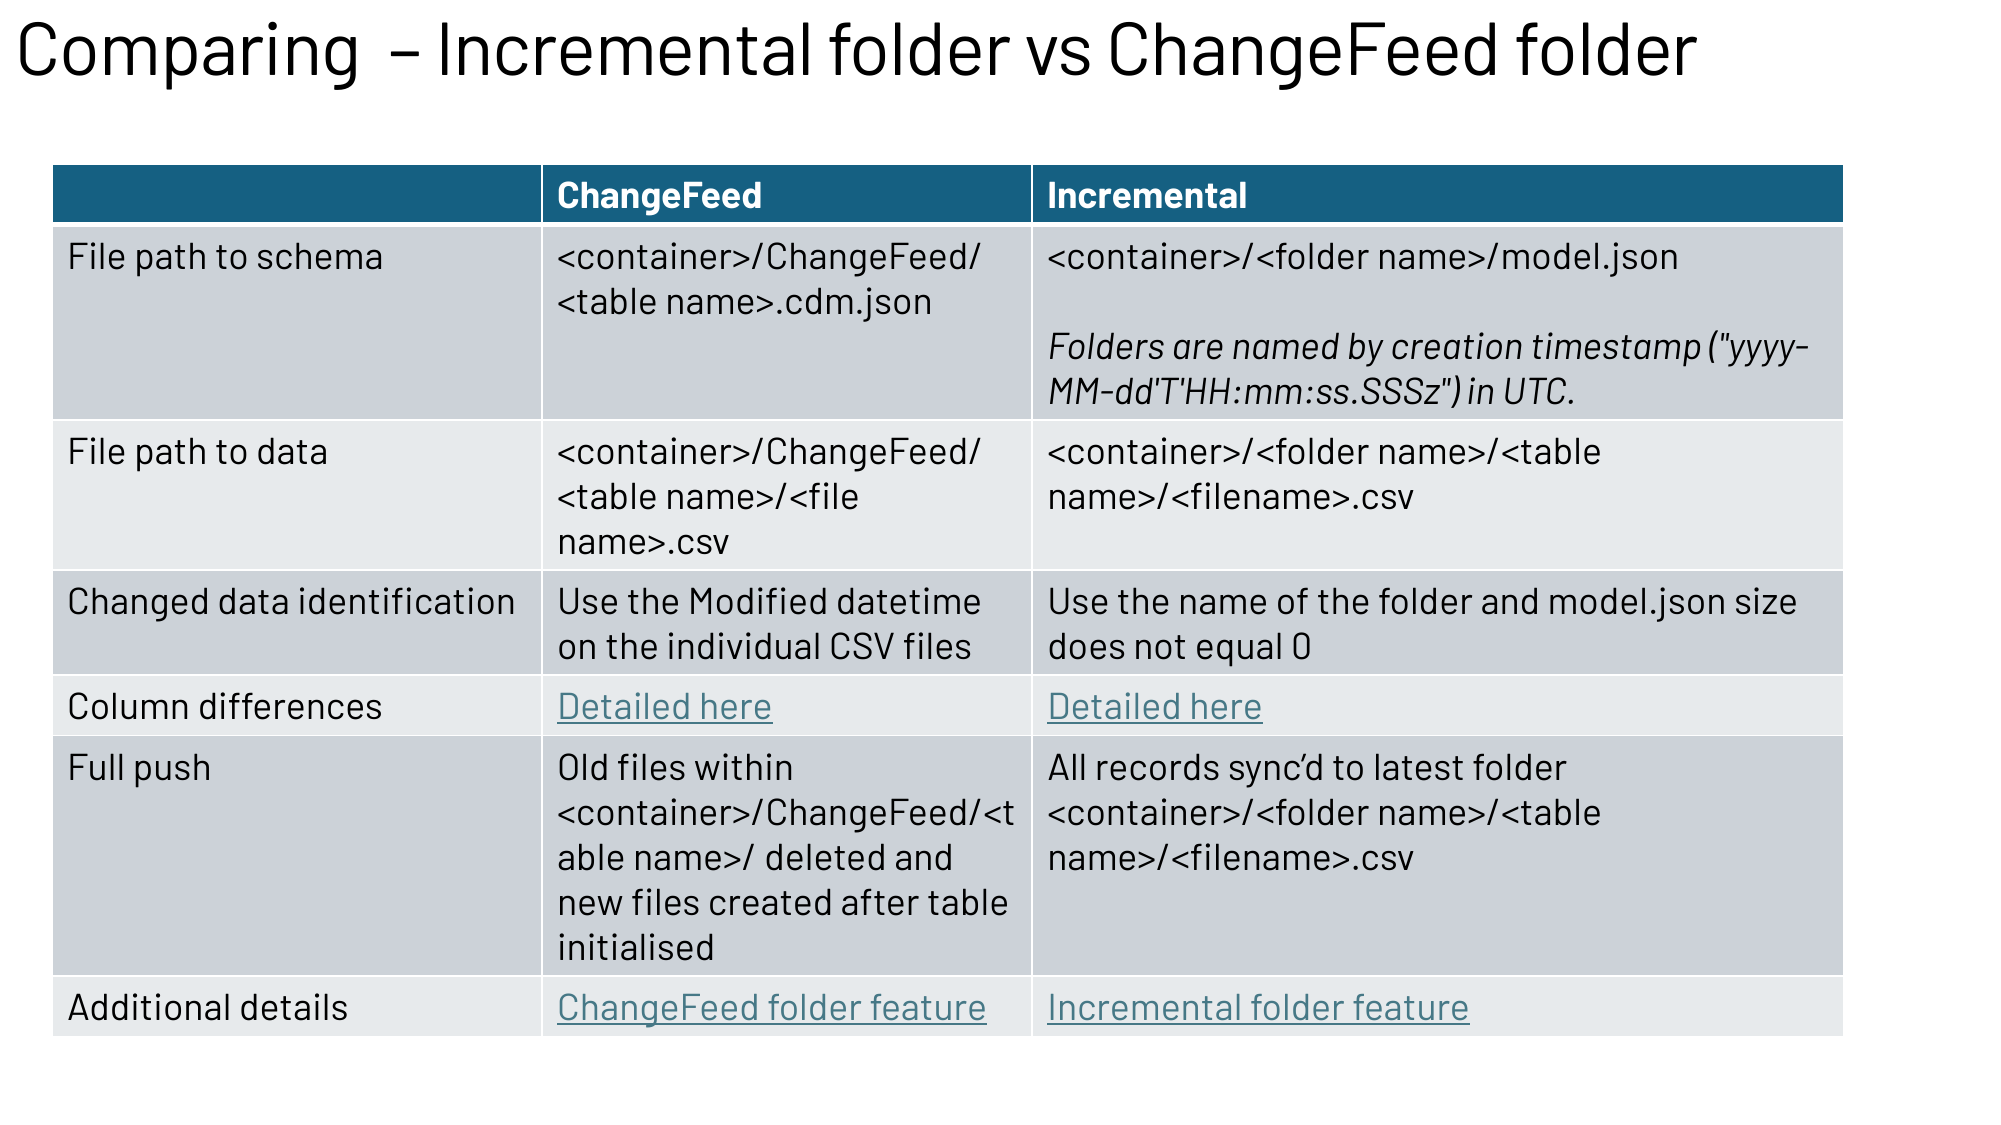

# Comparing  – Incremental folder vs ChangeFeed folder
|  | ChangeFeed | Incremental |
| --- | --- | --- |
| File path to schema | <container>/ChangeFeed/<table name>.cdm.json | <container>/<folder name>/model.json Folders are named by creation timestamp ("yyyy-MM-dd'T'HH:mm:ss.SSSz") in UTC. |
| File path to data | <container>/ChangeFeed/<table name>/<file name>.csv | <container>/<folder name>/<table name>/<filename>.csv |
| Changed data identification | Use the Modified datetime on the individual CSV files | Use the name of the folder and model.json size does not equal 0 |
| Column differences | Detailed here | Detailed here |
| Full push | Old files within <container>/ChangeFeed/<table name>/ deleted and new files created after table initialised | All records sync’d to latest folder <container>/<folder name>/<table name>/<filename>.csv |
| Additional details | ChangeFeed folder feature | Incremental folder feature |